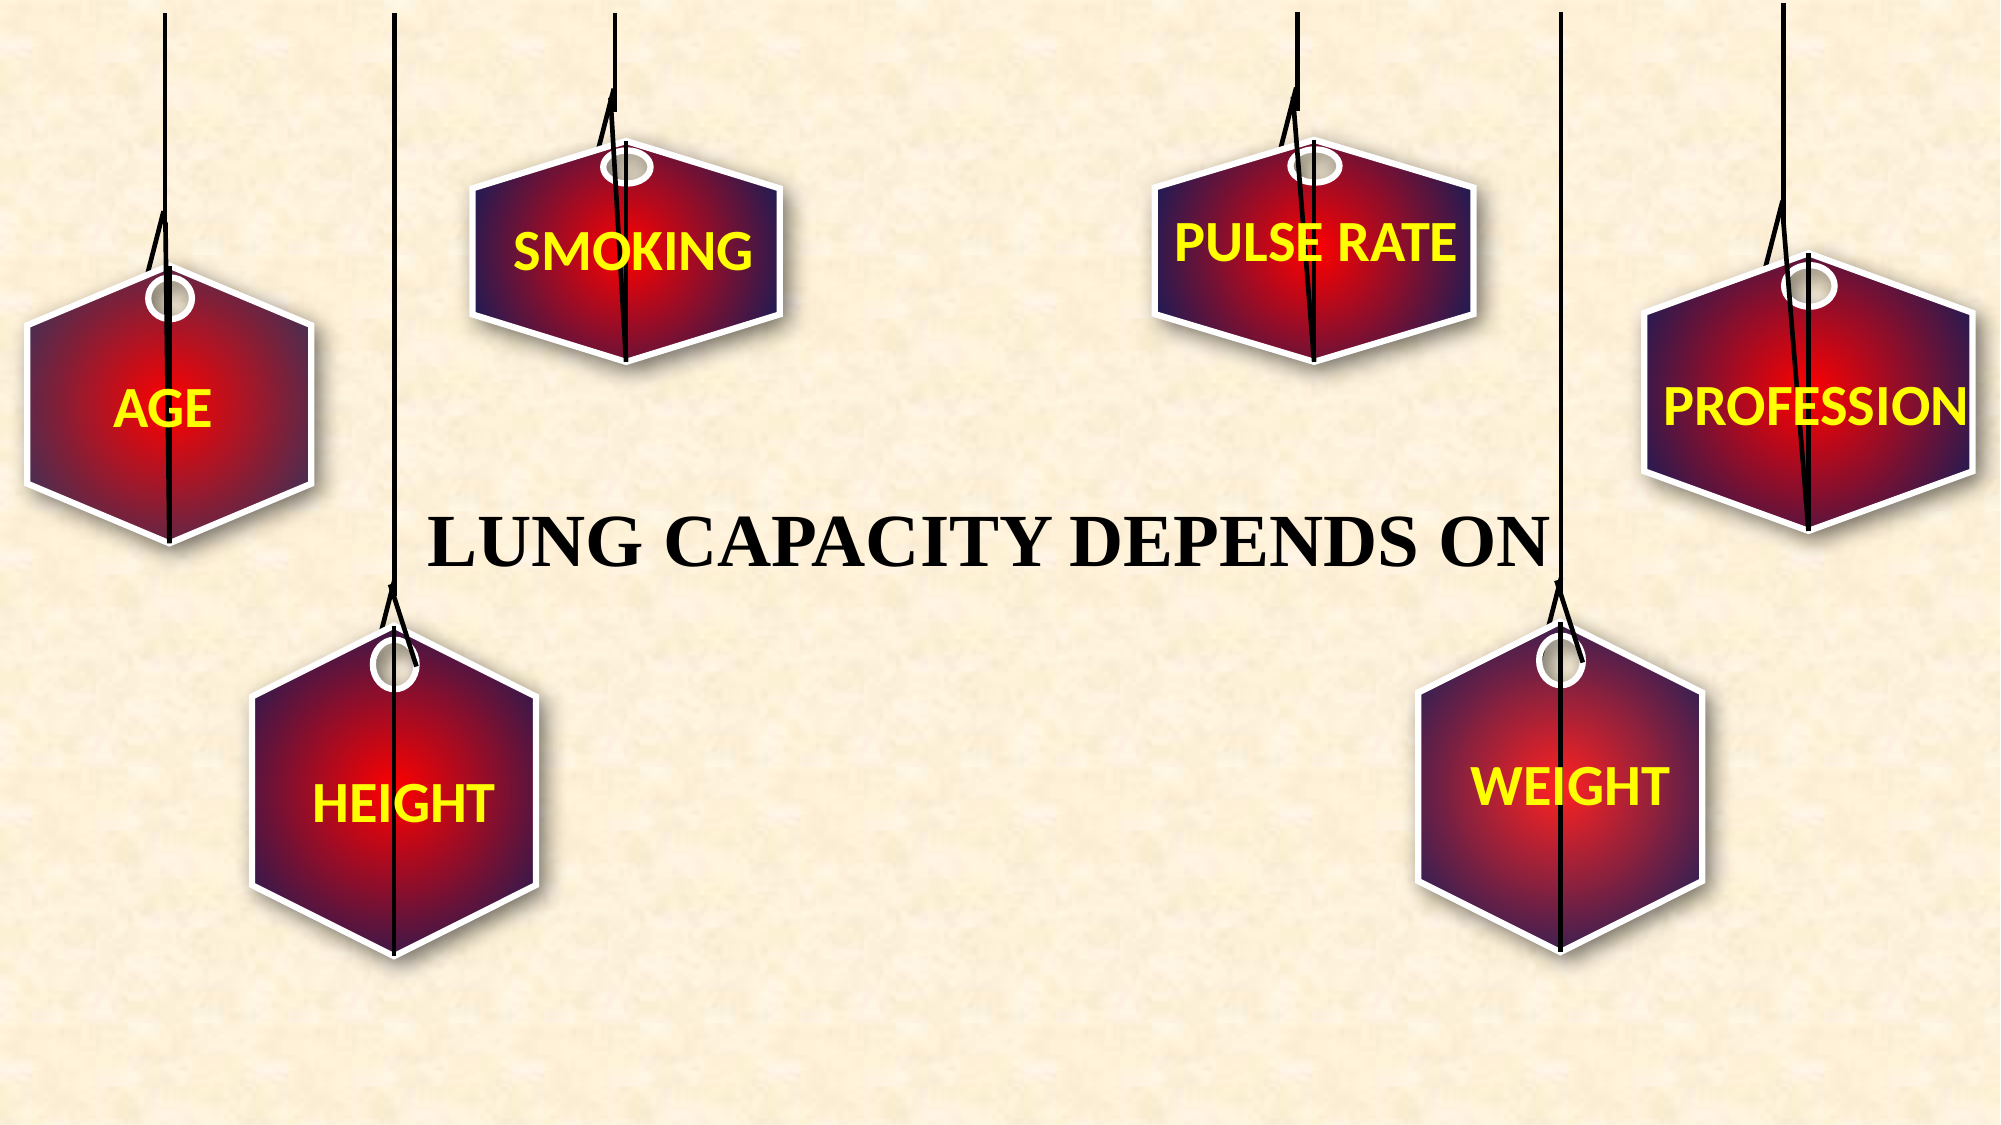

PULSE RATE
SMOKING

PROFESSION
AGE
LUNG CAPACITY DEPENDS ON

WEIGHT
HEIGHT